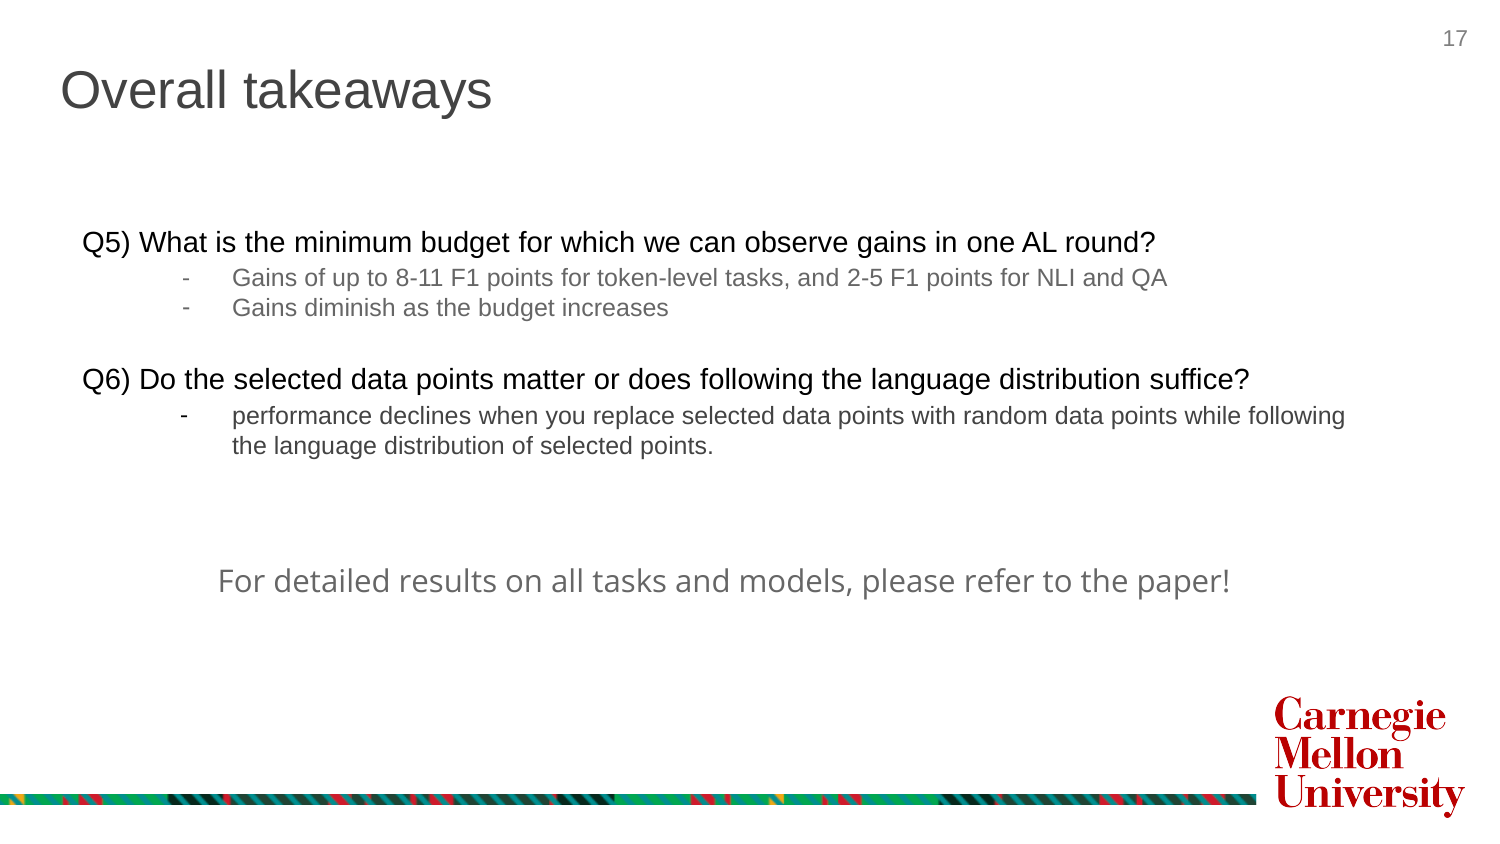

Overall takeaways
Q5) What is the minimum budget for which we can observe gains in one AL round?
Gains of up to 8-11 F1 points for token-level tasks, and 2-5 F1 points for NLI and QA
Gains diminish as the budget increases

Q6) Do the selected data points matter or does following the language distribution suffice?
performance declines when you replace selected data points with random data points while following the language distribution of selected points.

For detailed results on all tasks and models, please refer to the paper!